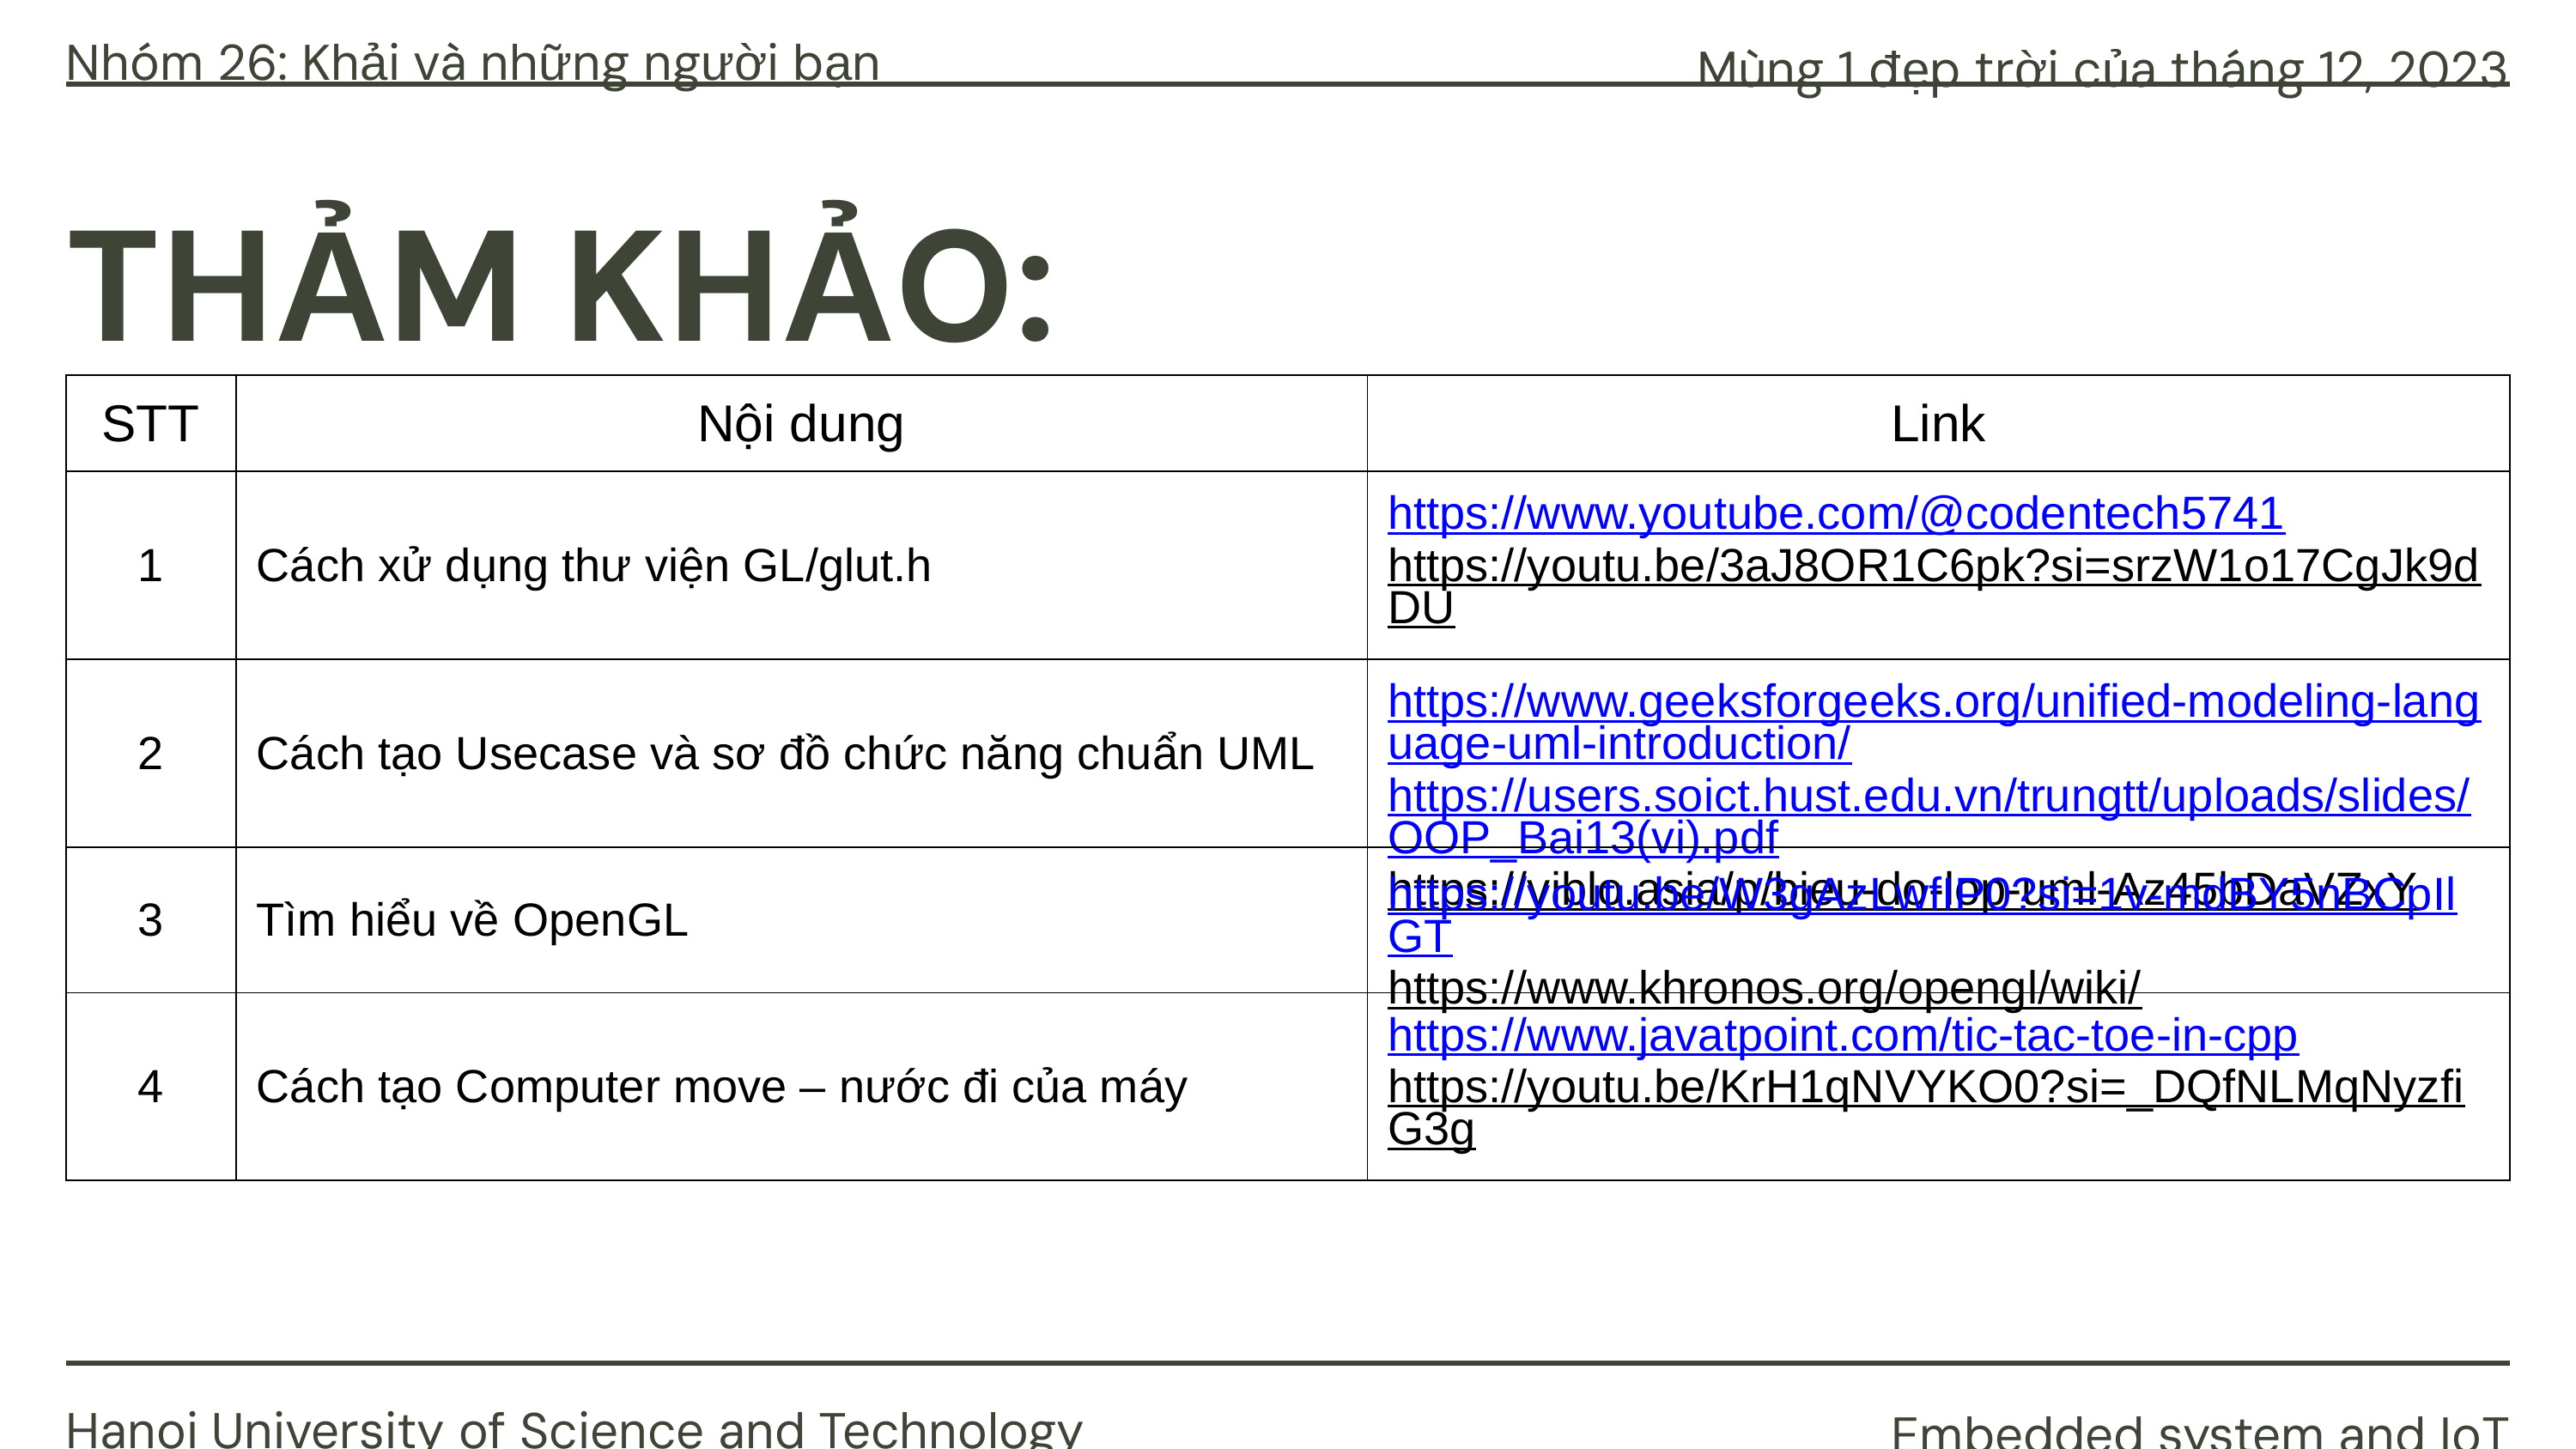

Nhóm 26: Khải và những người bạn
Mùng 1 đẹp trời của tháng 12, 2023
THẢM KHẢO:
| STT | Nội dung | Link |
| --- | --- | --- |
| 1 | Cách xử dụng thư viện GL/glut.h | https://www.youtube.com/@codentech5741 https://youtu.be/3aJ8OR1C6pk?si=srzW1o17CgJk9dDU |
| 2 | Cách tạo Usecase và sơ đồ chức năng chuẩn UML | https://www.geeksforgeeks.org/unified-modeling-language-uml-introduction/ https://users.soict.hust.edu.vn/trungtt/uploads/slides/OOP\_Bai13(vi).pdf https://viblo.asia/p/bieu-do-lop-uml-Az45bDaVZxY |
| 3 | Tìm hiểu về OpenGL | https://youtu.be/W3gAzLwfIP0?si=1v-mdBY5nBCpIlGT https://www.khronos.org/opengl/wiki/ |
| 4 | Cách tạo Computer move – nước đi của máy | https://www.javatpoint.com/tic-tac-toe-in-cpp https://youtu.be/KrH1qNVYKO0?si=\_DQfNLMqNyzfiG3g |
Hanoi University of Science and Technology
Embedded system and IoT